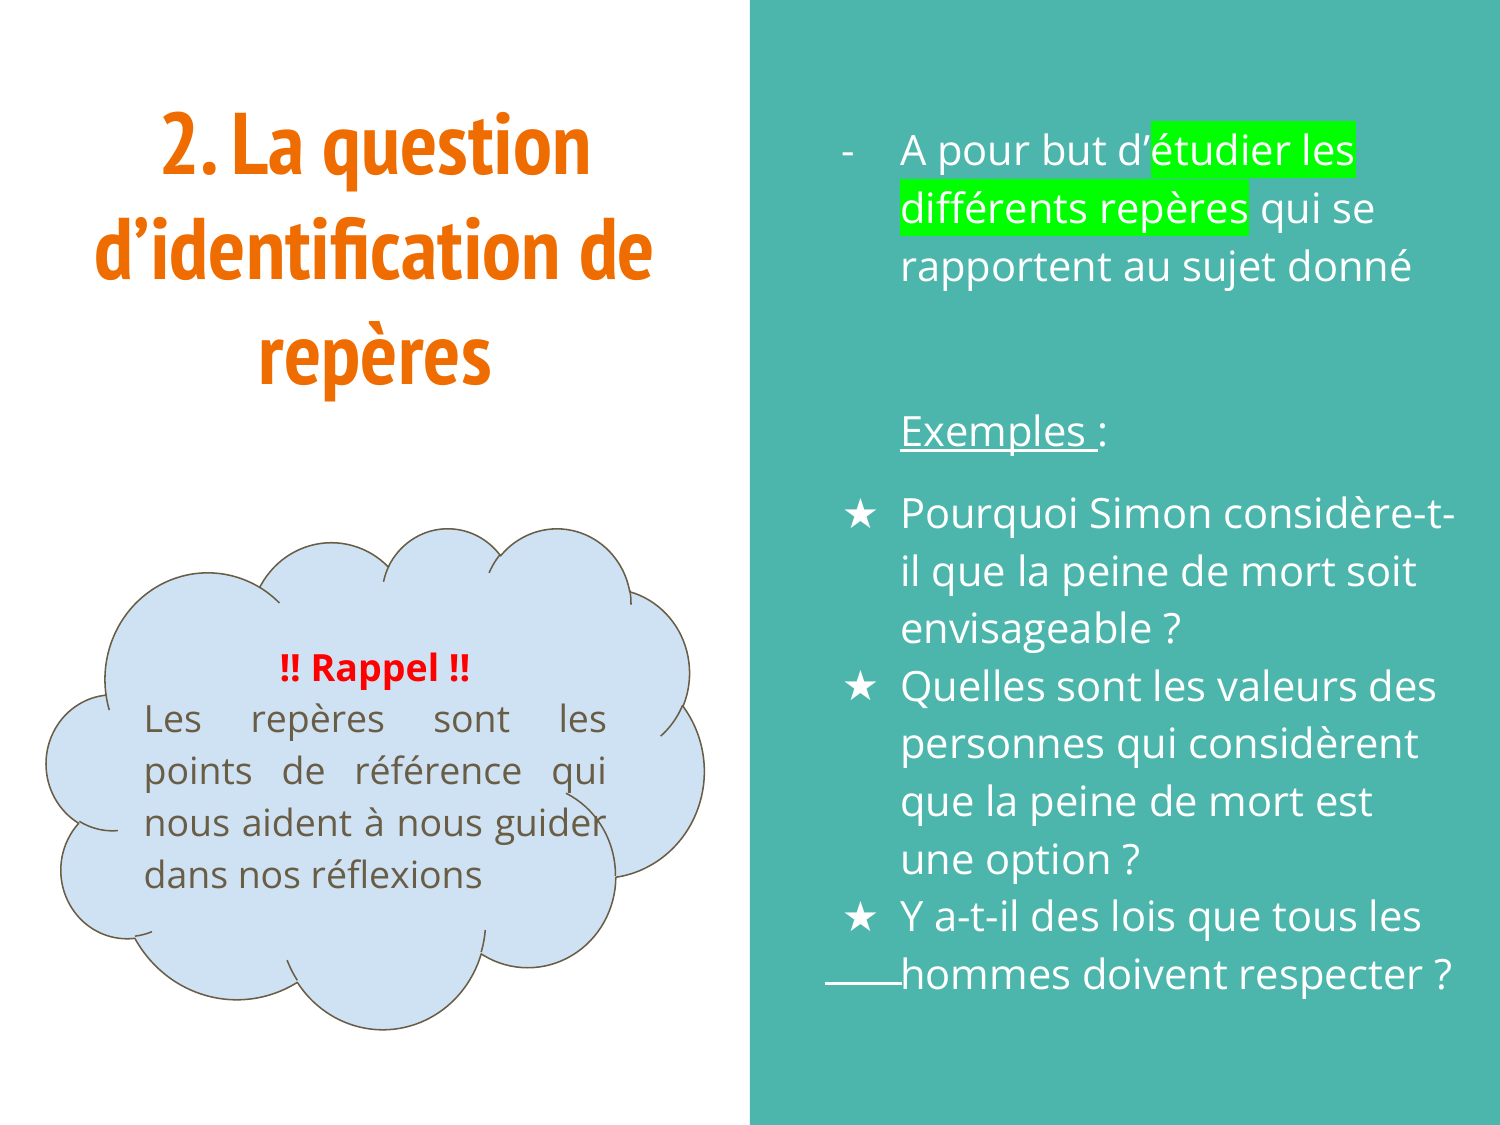

A pour but d’étudier les différents repères qui se rapportent au sujet donné

Exemples :
Pourquoi Simon considère-t-il que la peine de mort soit envisageable ?
Quelles sont les valeurs des personnes qui considèrent que la peine de mort est une option ?
Y a-t-il des lois que tous les hommes doivent respecter ?
# 2. La question d’identification de repères

!! Rappel !!
Les repères sont les points de référence qui nous aident à nous guider dans nos réflexions